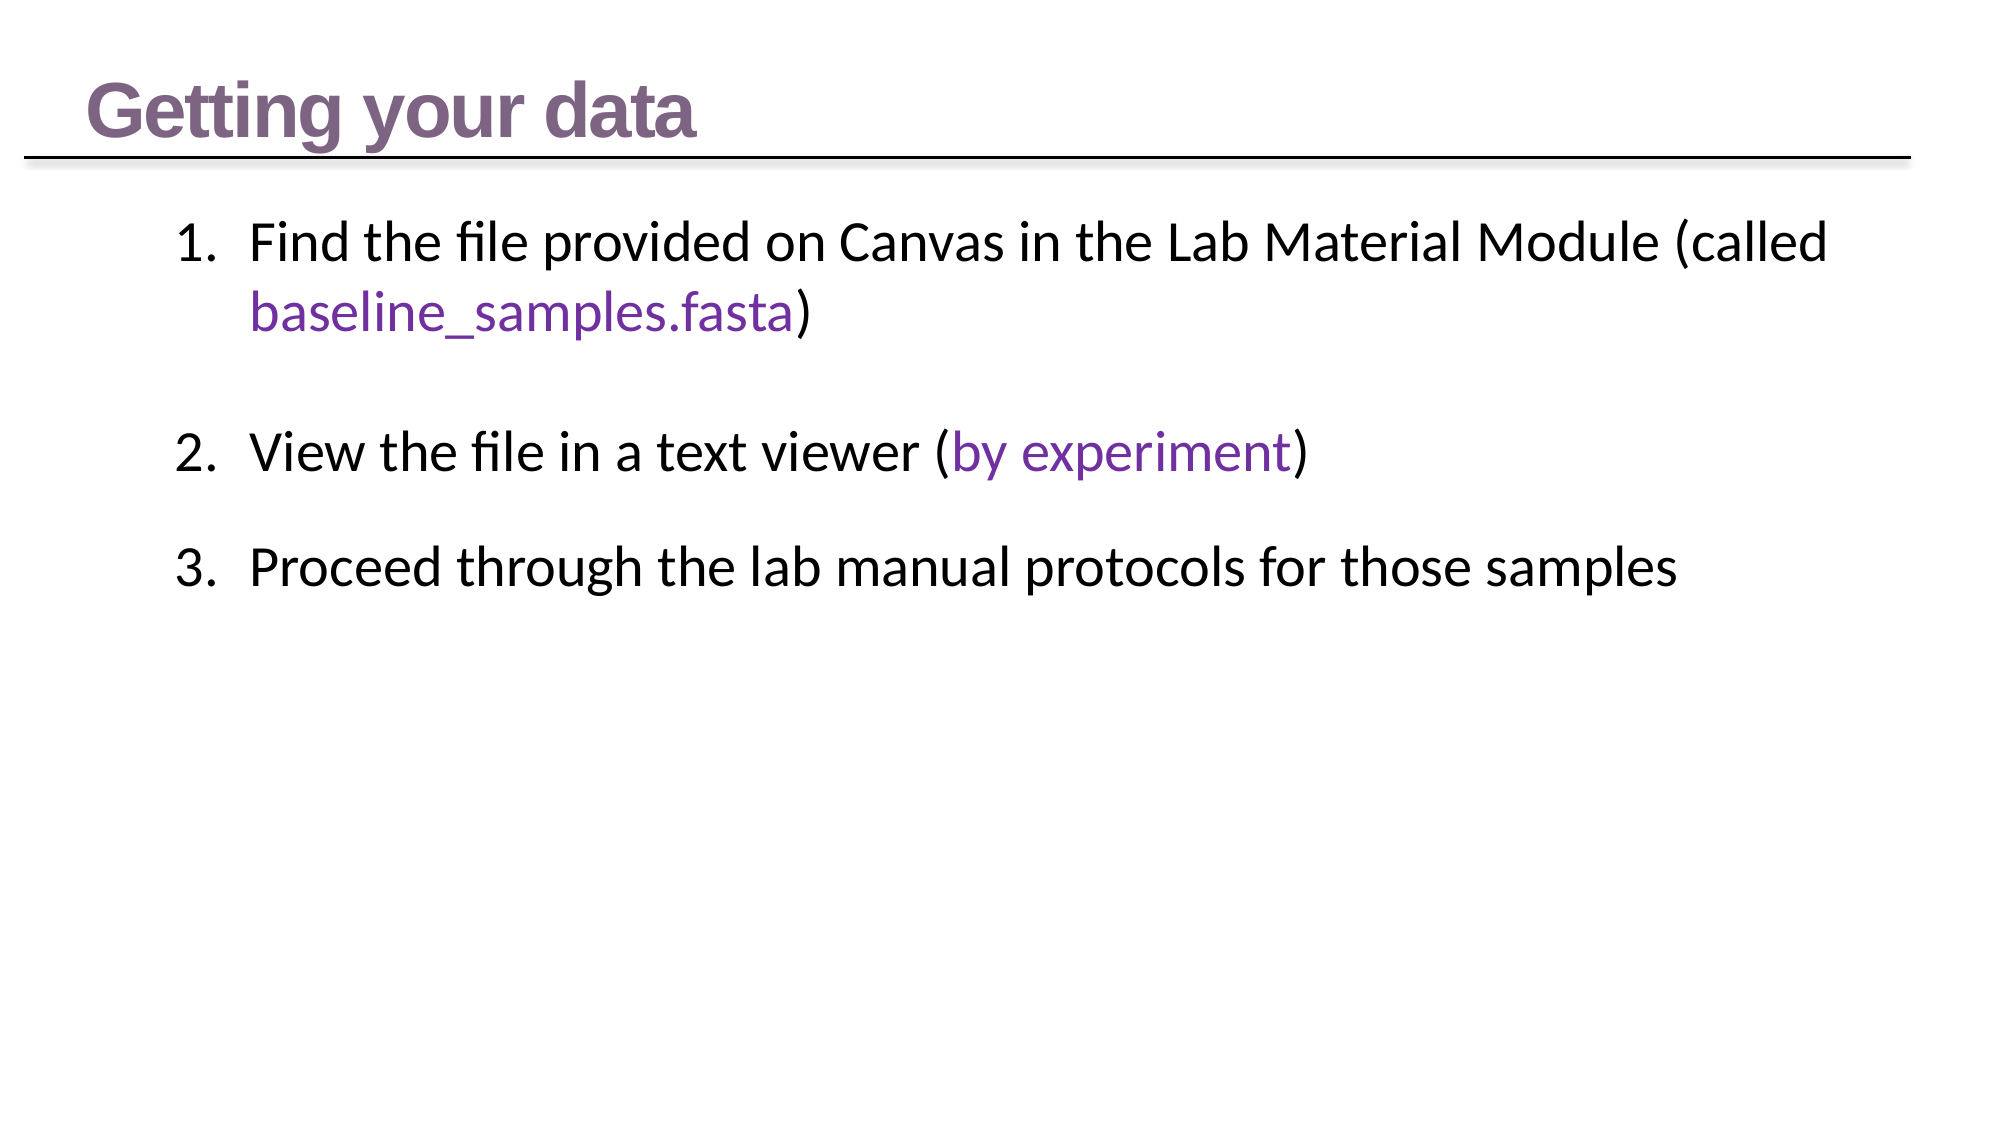

# Getting your data
Find the file provided on Canvas in the Lab Material Module (called baseline_samples.fasta)

View the file in a text viewer (by experiment)

Proceed through the lab manual protocols for those samples